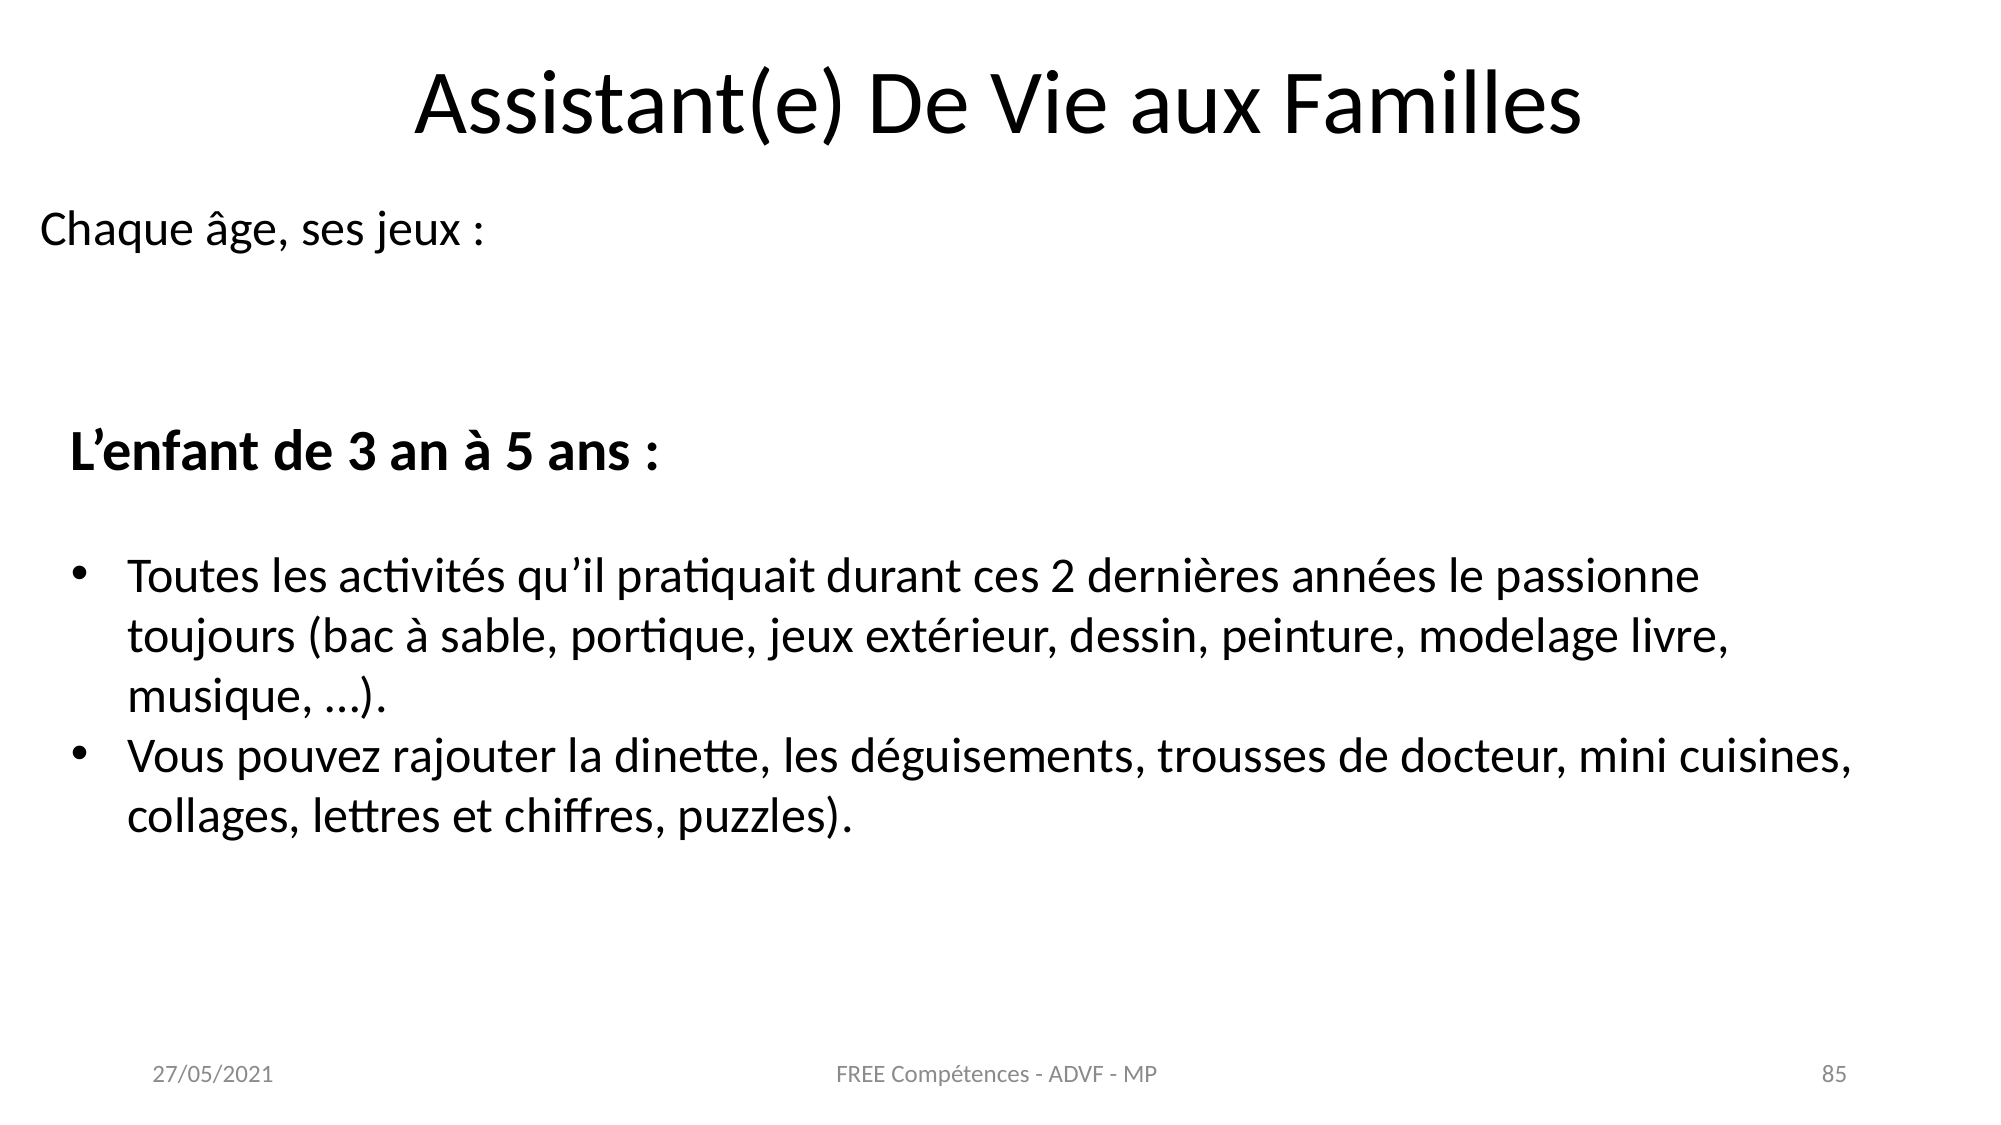

Assistant(e) De Vie aux Familles
Chaque âge, ses jeux :
L’enfant de 3 an à 5 ans :

Toutes les activités qu’il pratiquait durant ces 2 dernières années le passionne toujours (bac à sable, portique, jeux extérieur, dessin, peinture, modelage livre, musique, …).
Vous pouvez rajouter la dinette, les déguisements, trousses de docteur, mini cuisines, collages, lettres et chiffres, puzzles).
FREE Compétences - ADVF - MP
27/05/2021
85